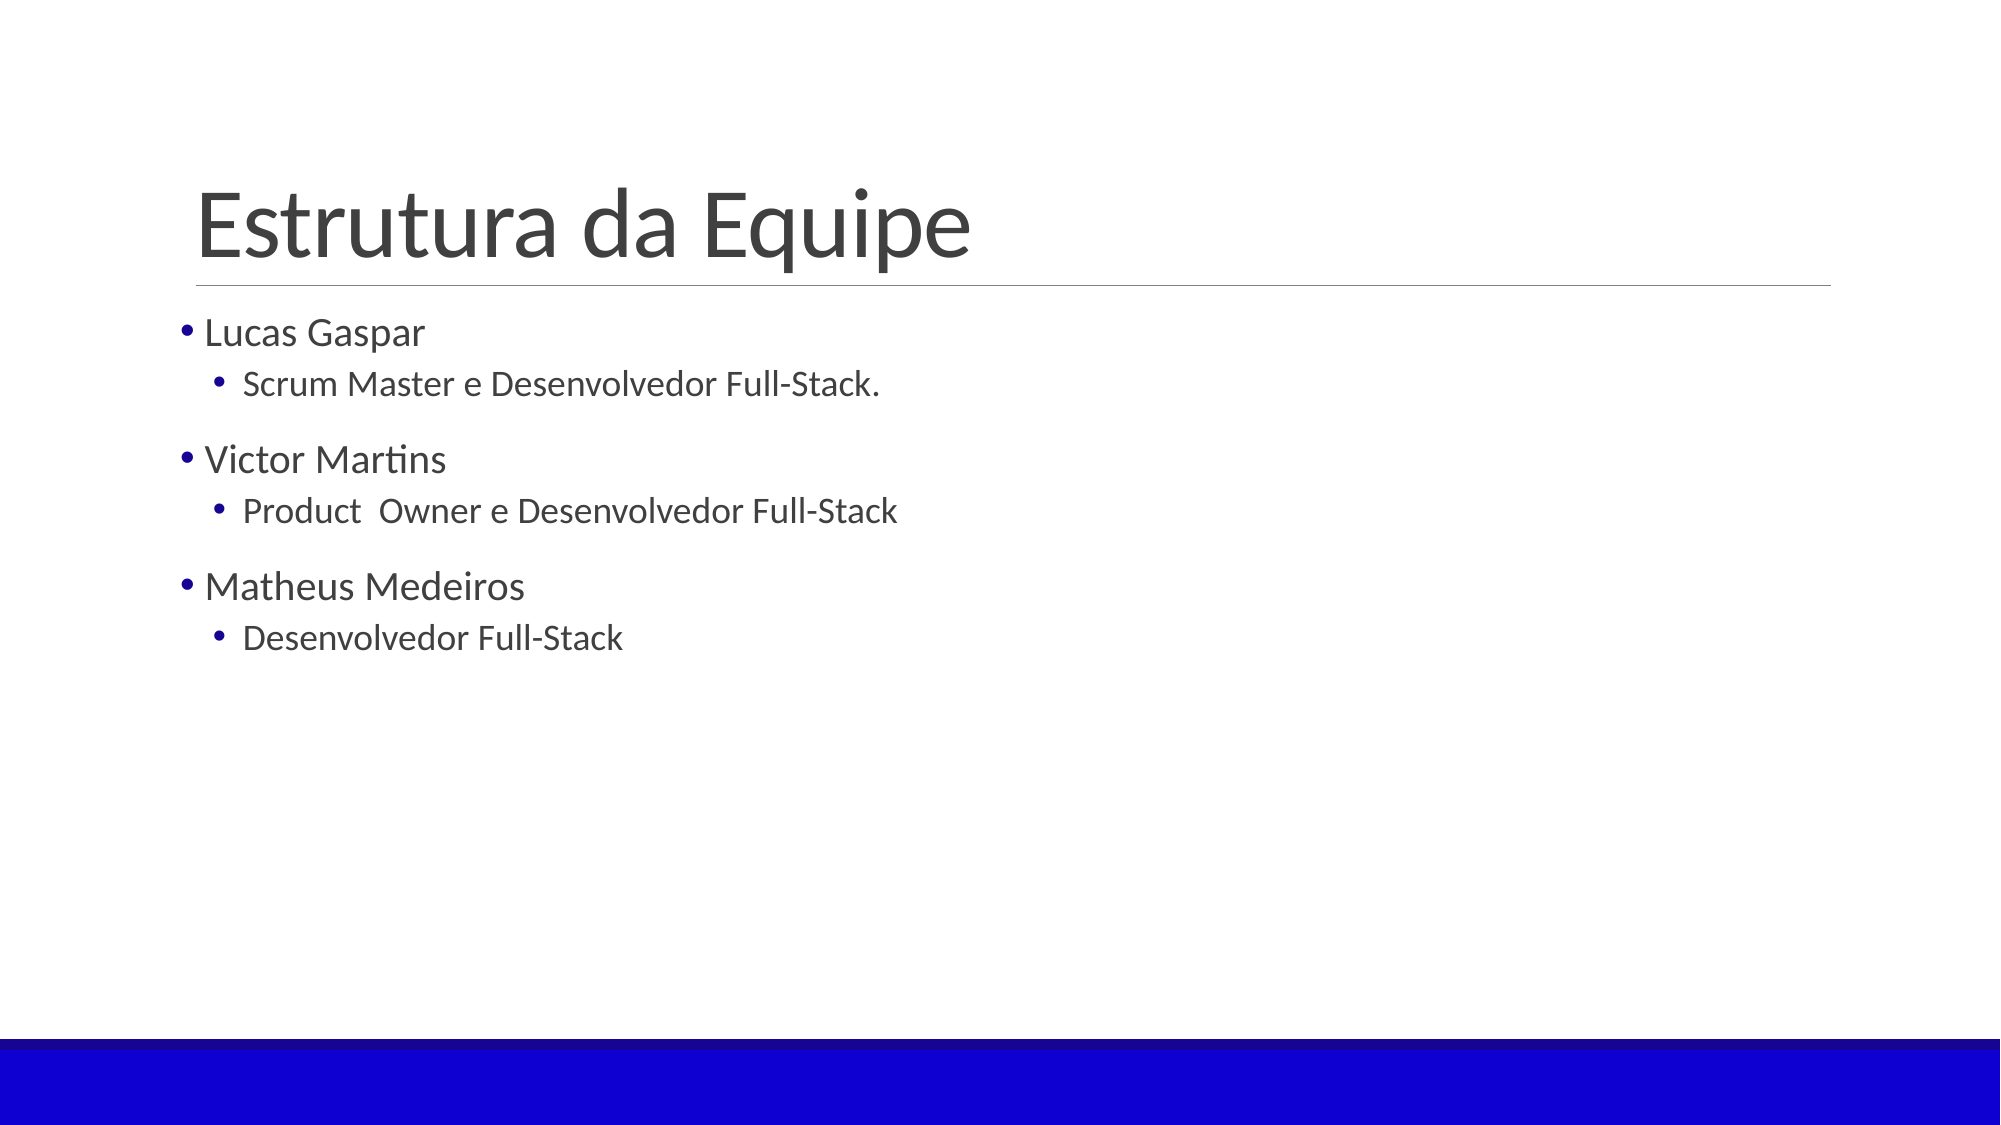

# Estrutura da Equipe
 Lucas Gaspar
Scrum Master e Desenvolvedor Full-Stack.
 Victor Martins
Product  Owner e Desenvolvedor Full-Stack
 Matheus Medeiros
Desenvolvedor Full-Stack